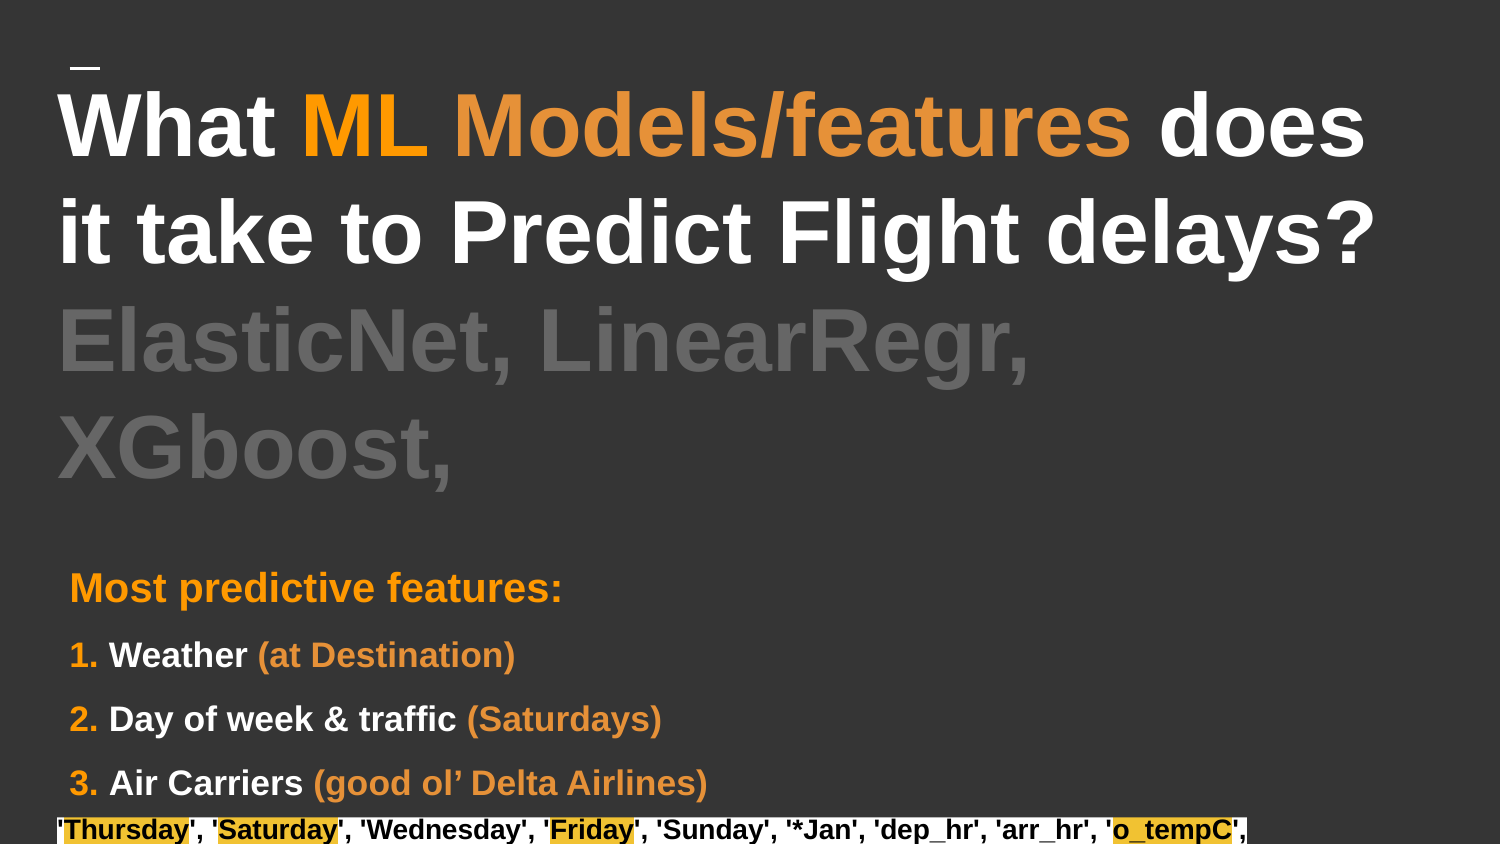

# What ML Models/features does it take to Predict Flight delays?
ElasticNet, LinearRegr, XGboost,
RandomForestRegr, SGDRegr, …

['crs_dep_time(mins)', 'crs_arr_time(mins)', 'crs_elapsed_time', 'distance', 'origin_traffic', 'dest_traffic', 'origin_taxi', 'dest_taxi', 'WN', 'UA', 'F9', 'AS', 'DL', 'VX', 'NK', 'G4', 'AA', 'B6', 'HA', 'Monday', 'Tuesday', 'Thursday', 'Saturday', 'Wednesday', 'Friday', 'Sunday', '*Jan', 'dep_hr', 'arr_hr', 'o_tempC', 'o_windspeedKmph', 'o_winddirDegree', 'o_WindGustKmph', 'o_visibility', 'o_visibilityMiles', 'o_cloudcover', 'o_pressure', 'o_humidity', 'o_precipMM', 'o_totalSnow_cm', 'o_sunrise', 'o_sunset', 'd_tempC', 'd_windspeedKmph', 'd_winddirDegree', 'd_WindGustKmph', 'd_visibility', 'd_visibilityMiles', 'd_cloudcover', 'd_pressure', 'd_humidity', 'd_precipMM', 'd_totalSnow_cm', 'd_sunrise', 'd_sunset']

Most predictive features:
1. Weather (at Destination)
2. Day of week & traffic (Saturdays)
3. Air Carriers (good ol’ Delta Airlines)